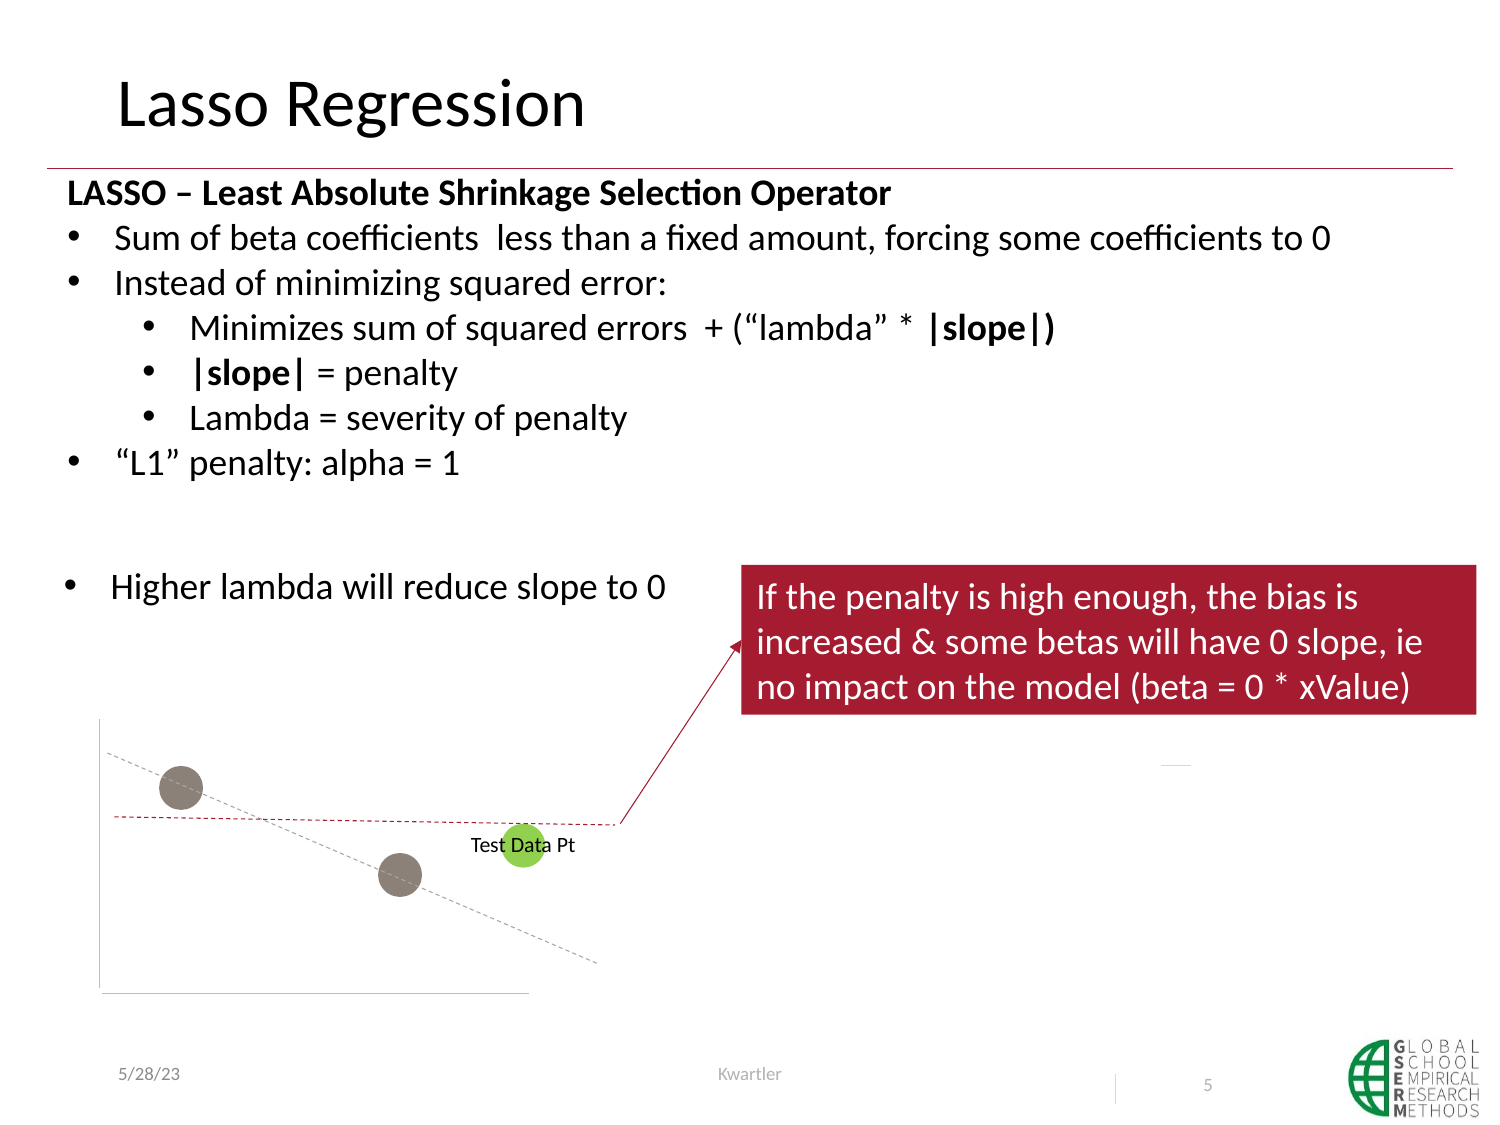

# Lasso Regression
LASSO – Least Absolute Shrinkage Selection Operator
Sum of beta coefficients  less than a fixed amount, forcing some coefficients to 0
Instead of minimizing squared error:
Minimizes sum of squared errors  + (“lambda” * |slope|)
|slope| = penalty
Lambda = severity of penalty
“L1” penalty: alpha = 1
Higher lambda will reduce slope to 0
If the penalty is high enough, the bias is increased & some betas will have 0 slope, ie no impact on the model (beta = 0 * xValue)

Test Data Pt

5/28/23
Kwartler
5